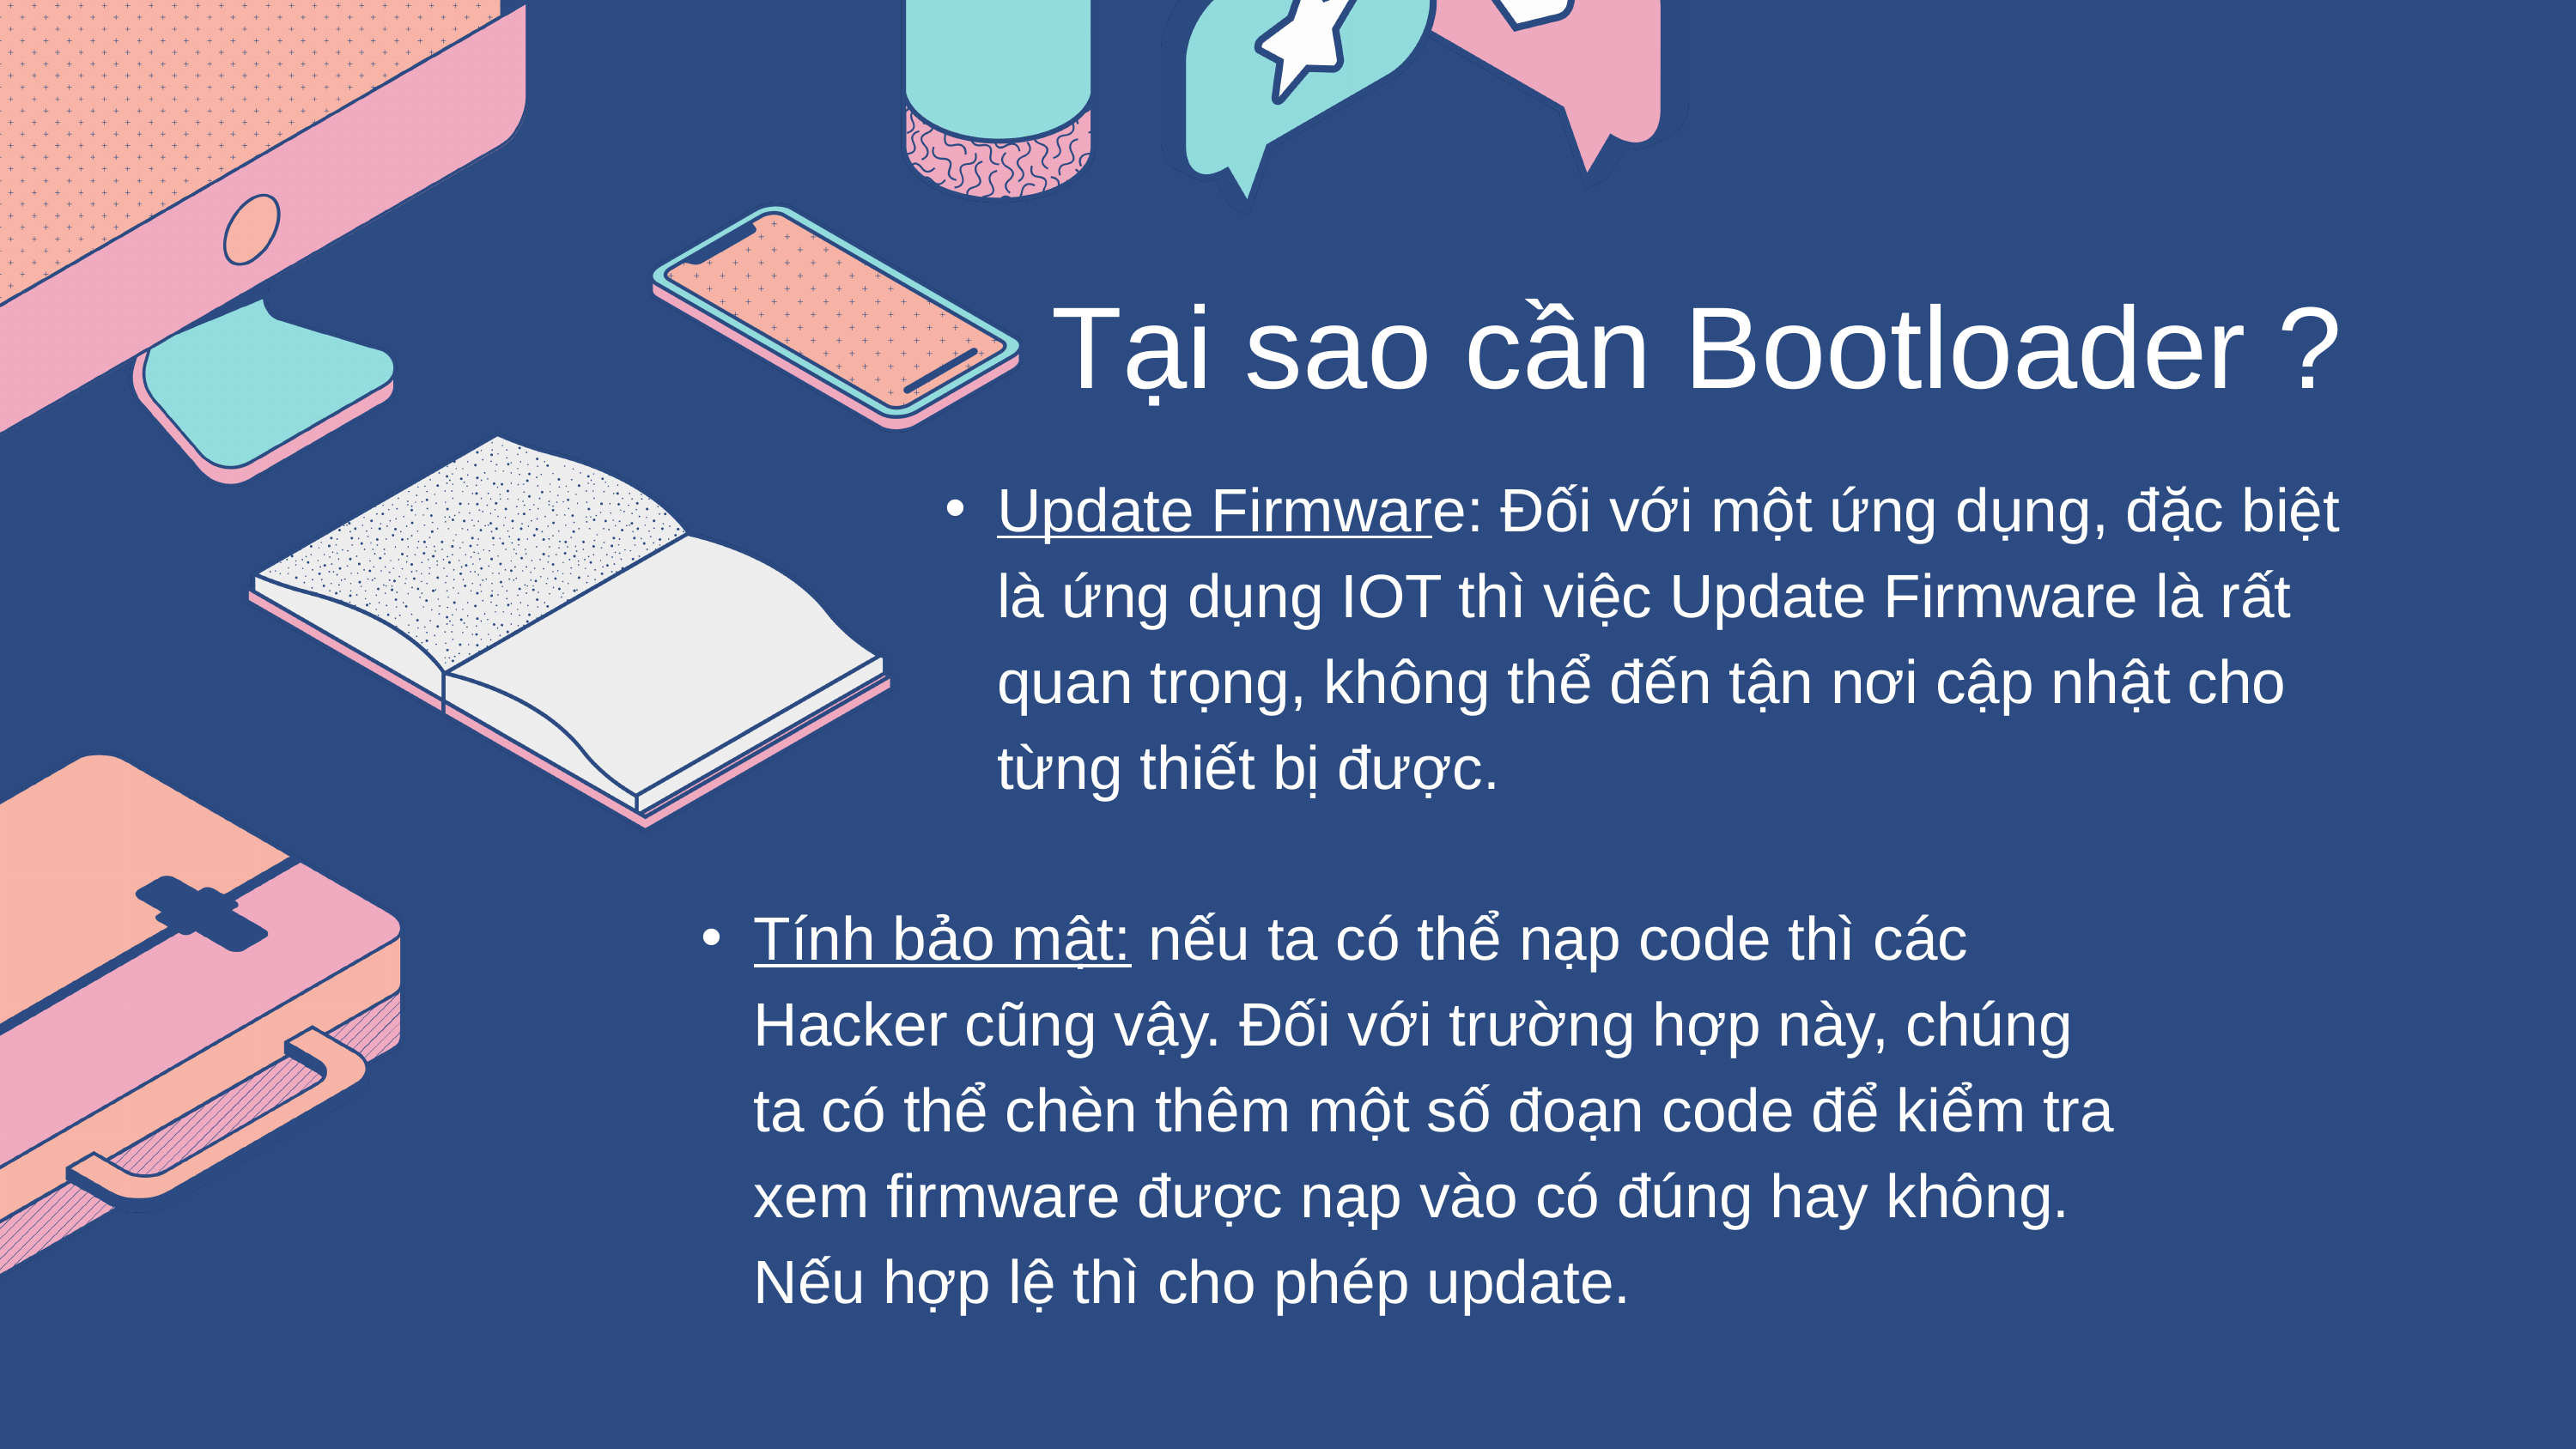

Tại sao cần Bootloader ?

Update Firmware: Đối với một ứng dụng, đặc biệt là ứng dụng IOT thì việc Update Firmware là rất quan trọng, không thể đến tận nơi cập nhật cho từng thiết bị được.

Tính bảo mật: nếu ta có thể nạp code thì các Hacker cũng vậy. Đối với trường hợp này, chúng ta có thể chèn thêm một số đoạn code để kiểm tra xem firmware được nạp vào có đúng hay không. Nếu hợp lệ thì cho phép update.